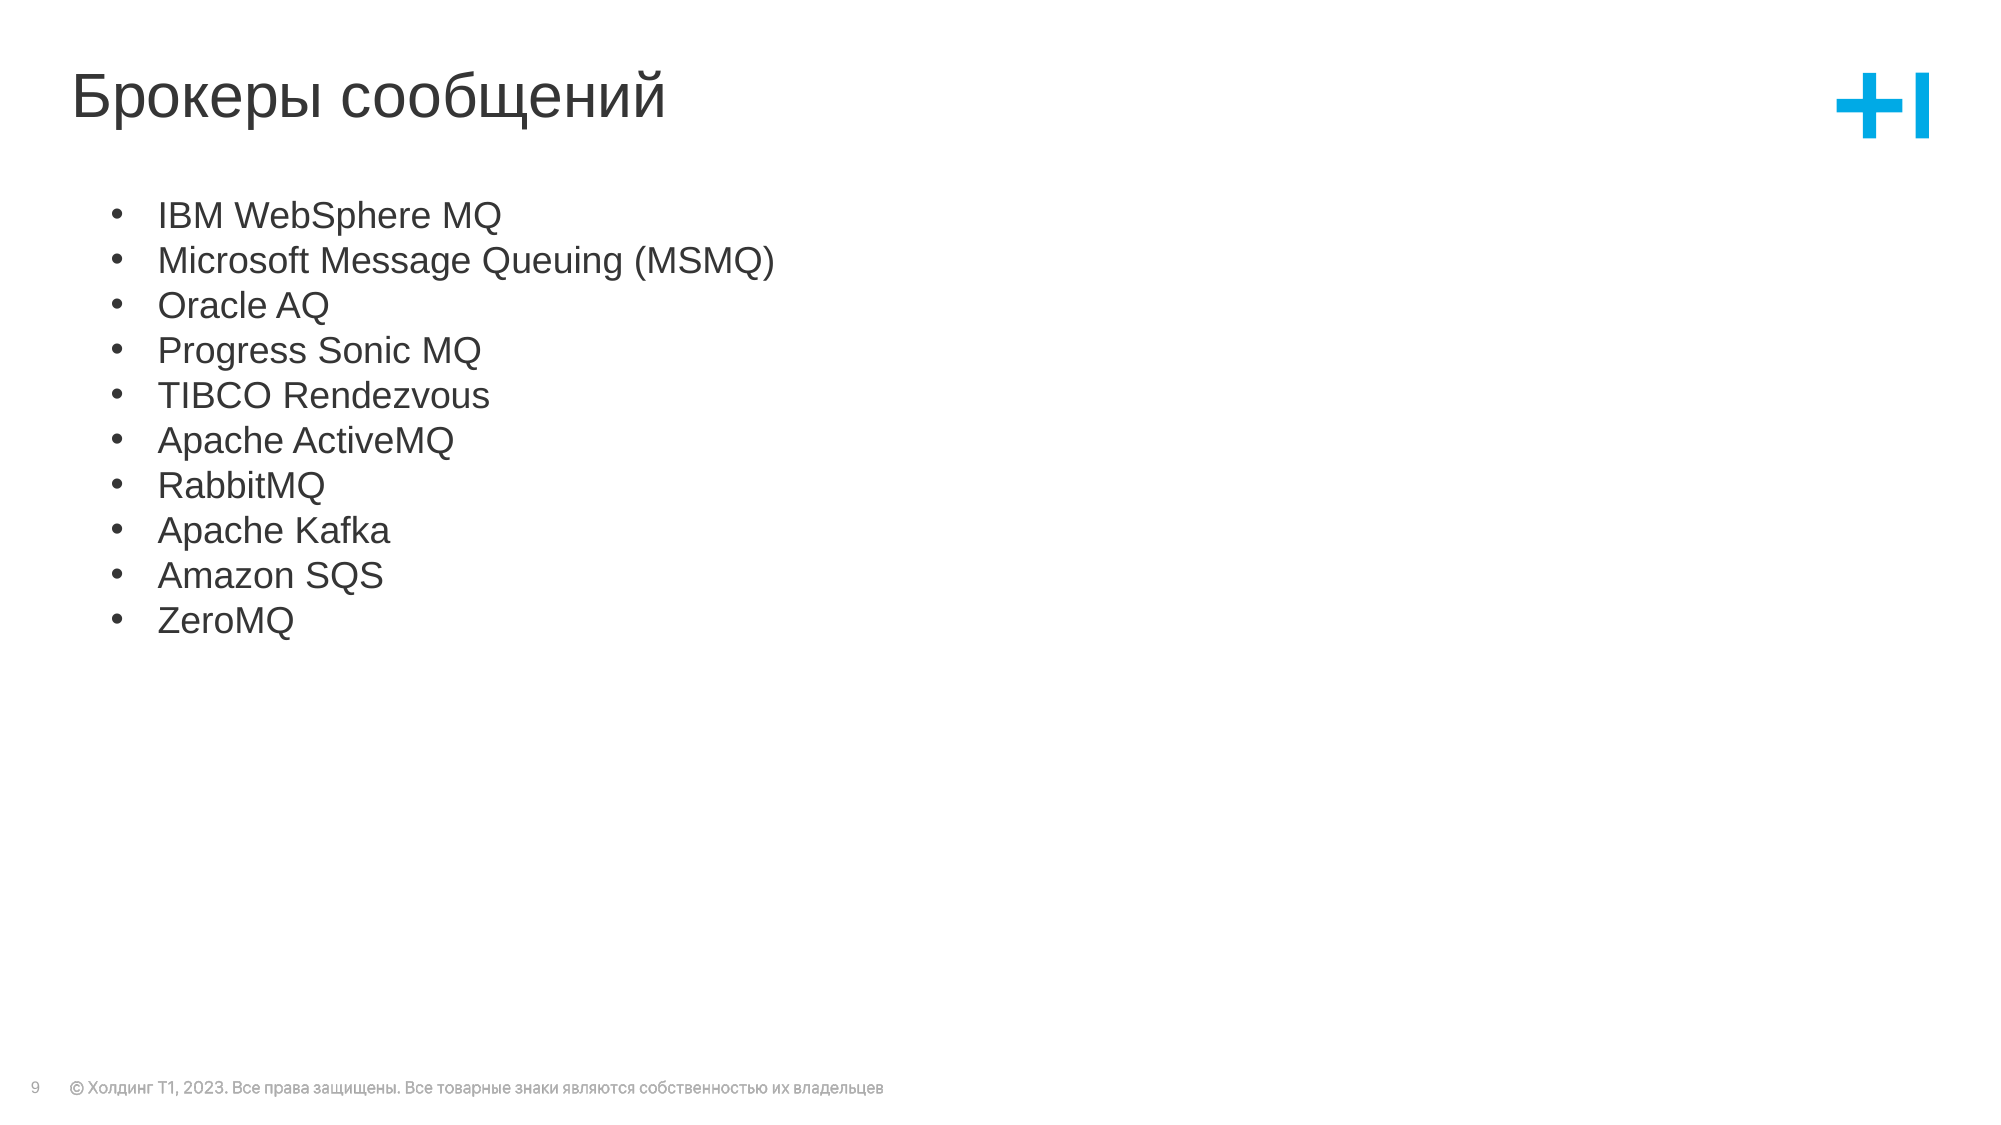

# Брокеры сообщений
IBM WebSphere MQ
Microsoft Message Queuing (MSMQ)
Oracle AQ
Progress Sonic MQ
TIBCO Rendezvous
Apache ActiveMQ
RabbitMQ
Apache Kafka
Amazon SQS
ZeroMQ